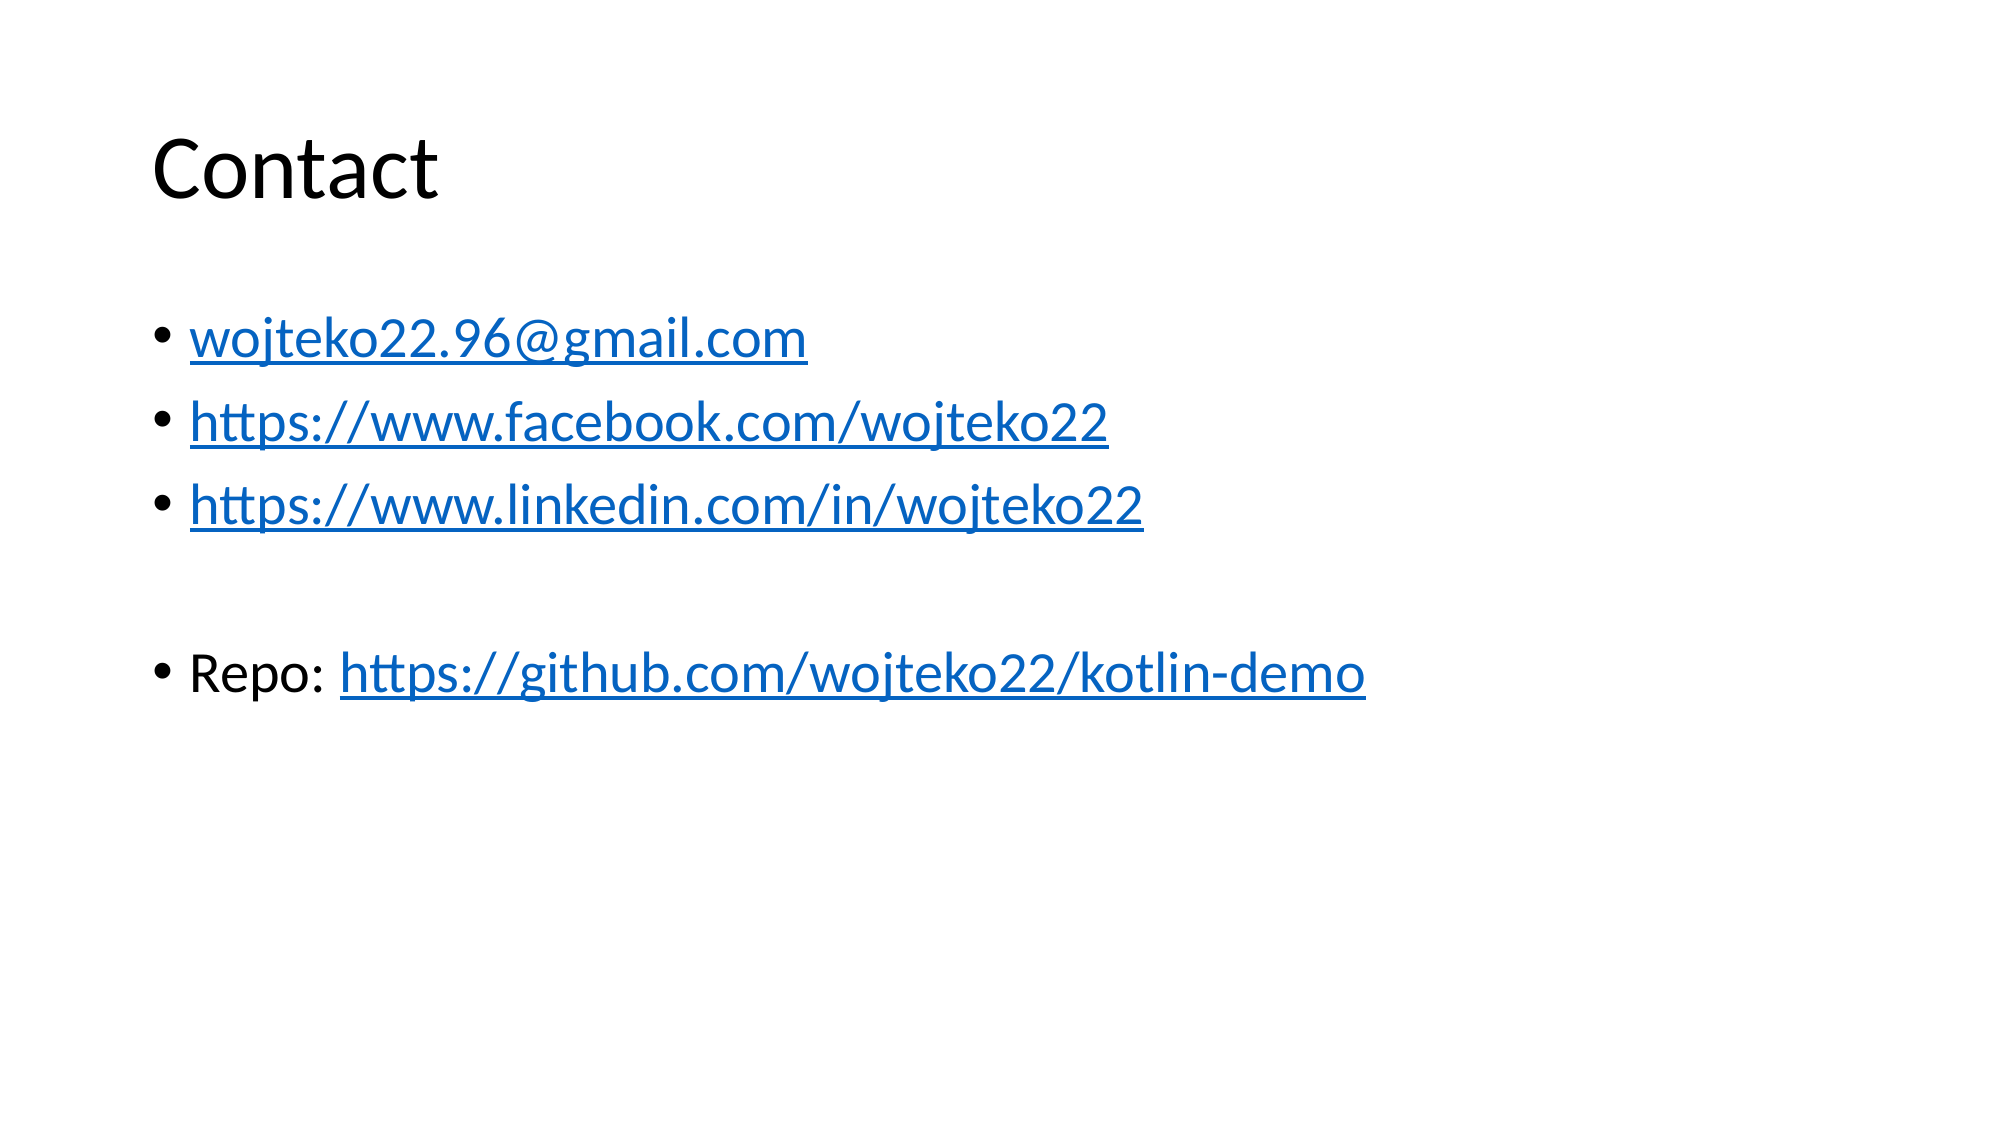

# Contact
wojteko22.96@gmail.com
https://www.facebook.com/wojteko22
https://www.linkedin.com/in/wojteko22

Repo: https://github.com/wojteko22/kotlin-demo